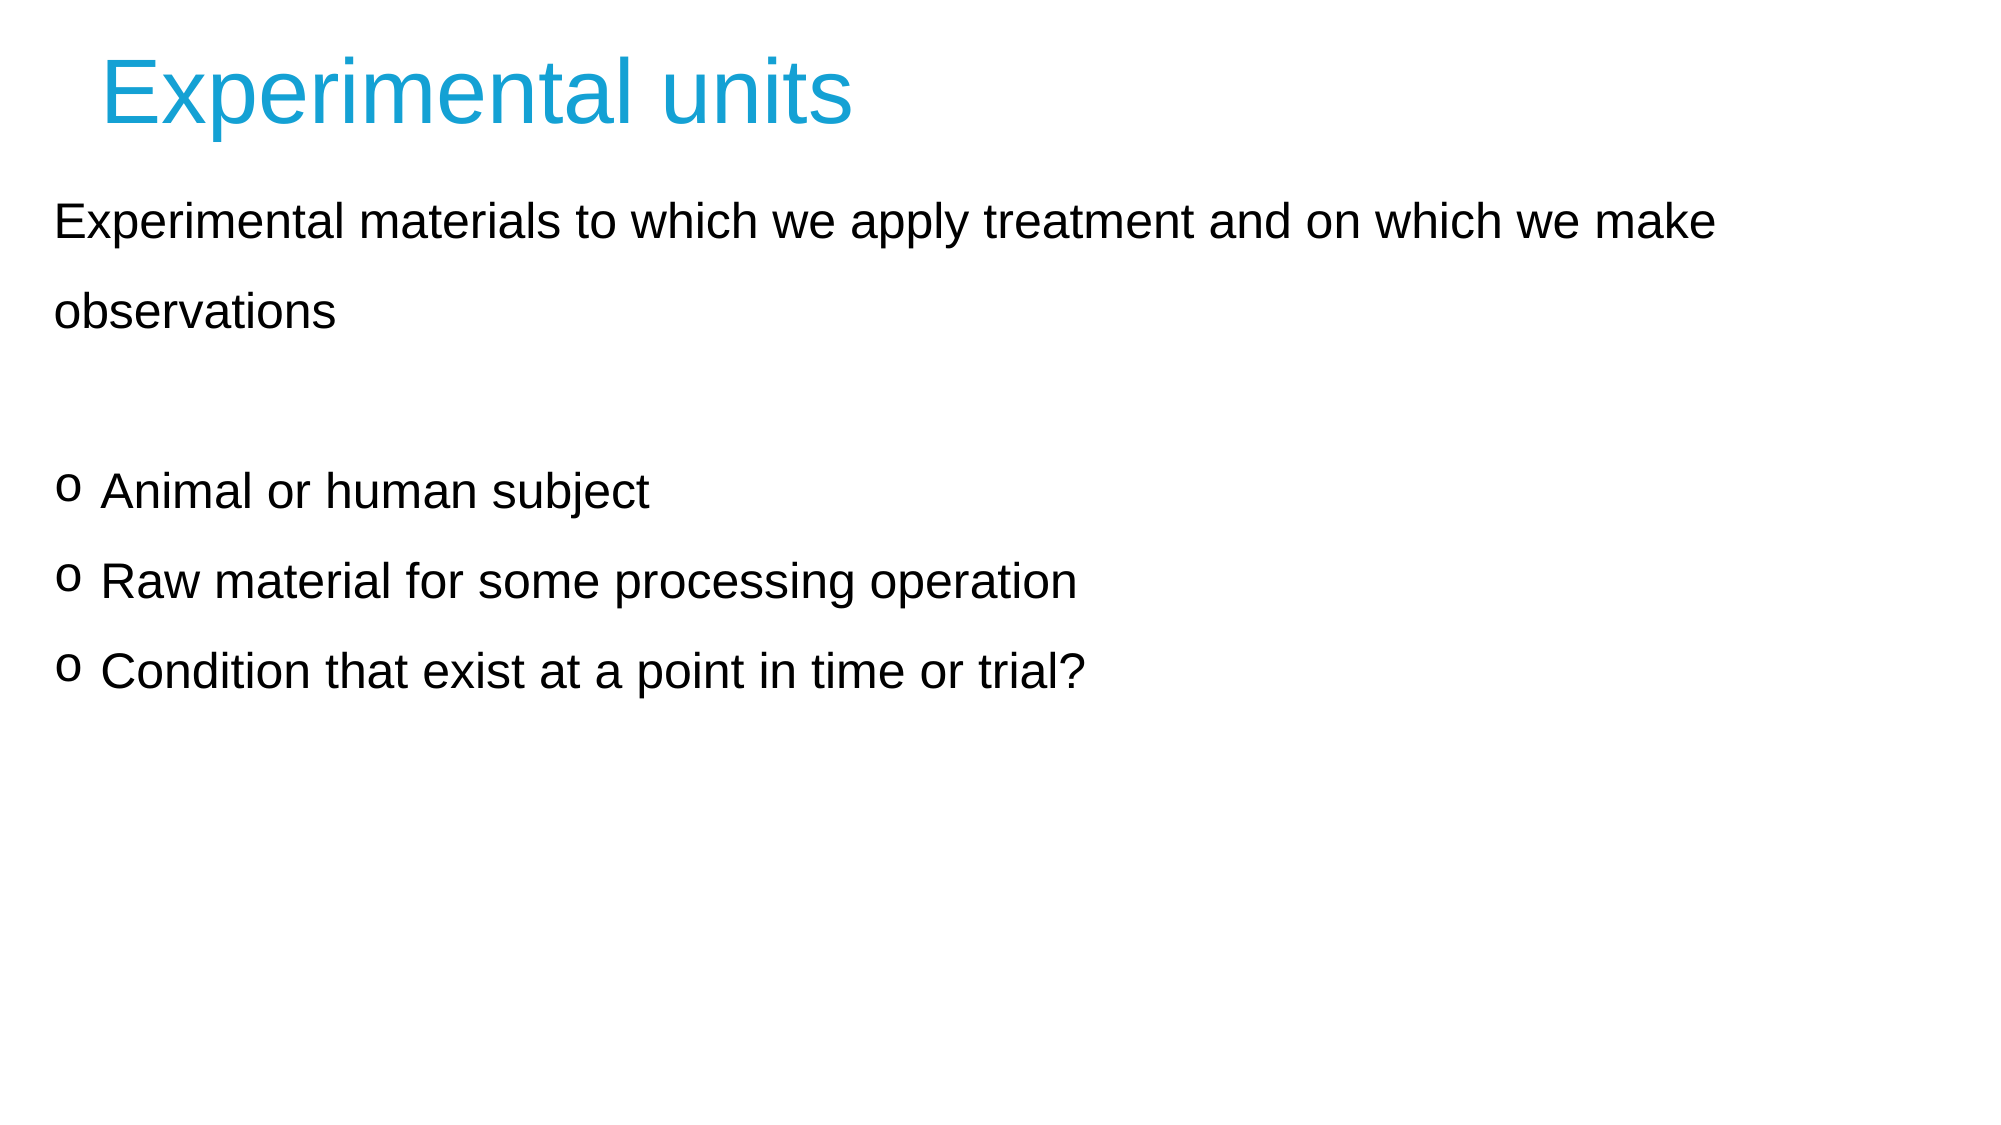

Experimental units
Experimental materials to which we apply treatment and on which we make observations

Animal or human subject
Raw material for some processing operation
Condition that exist at a point in time or trial?